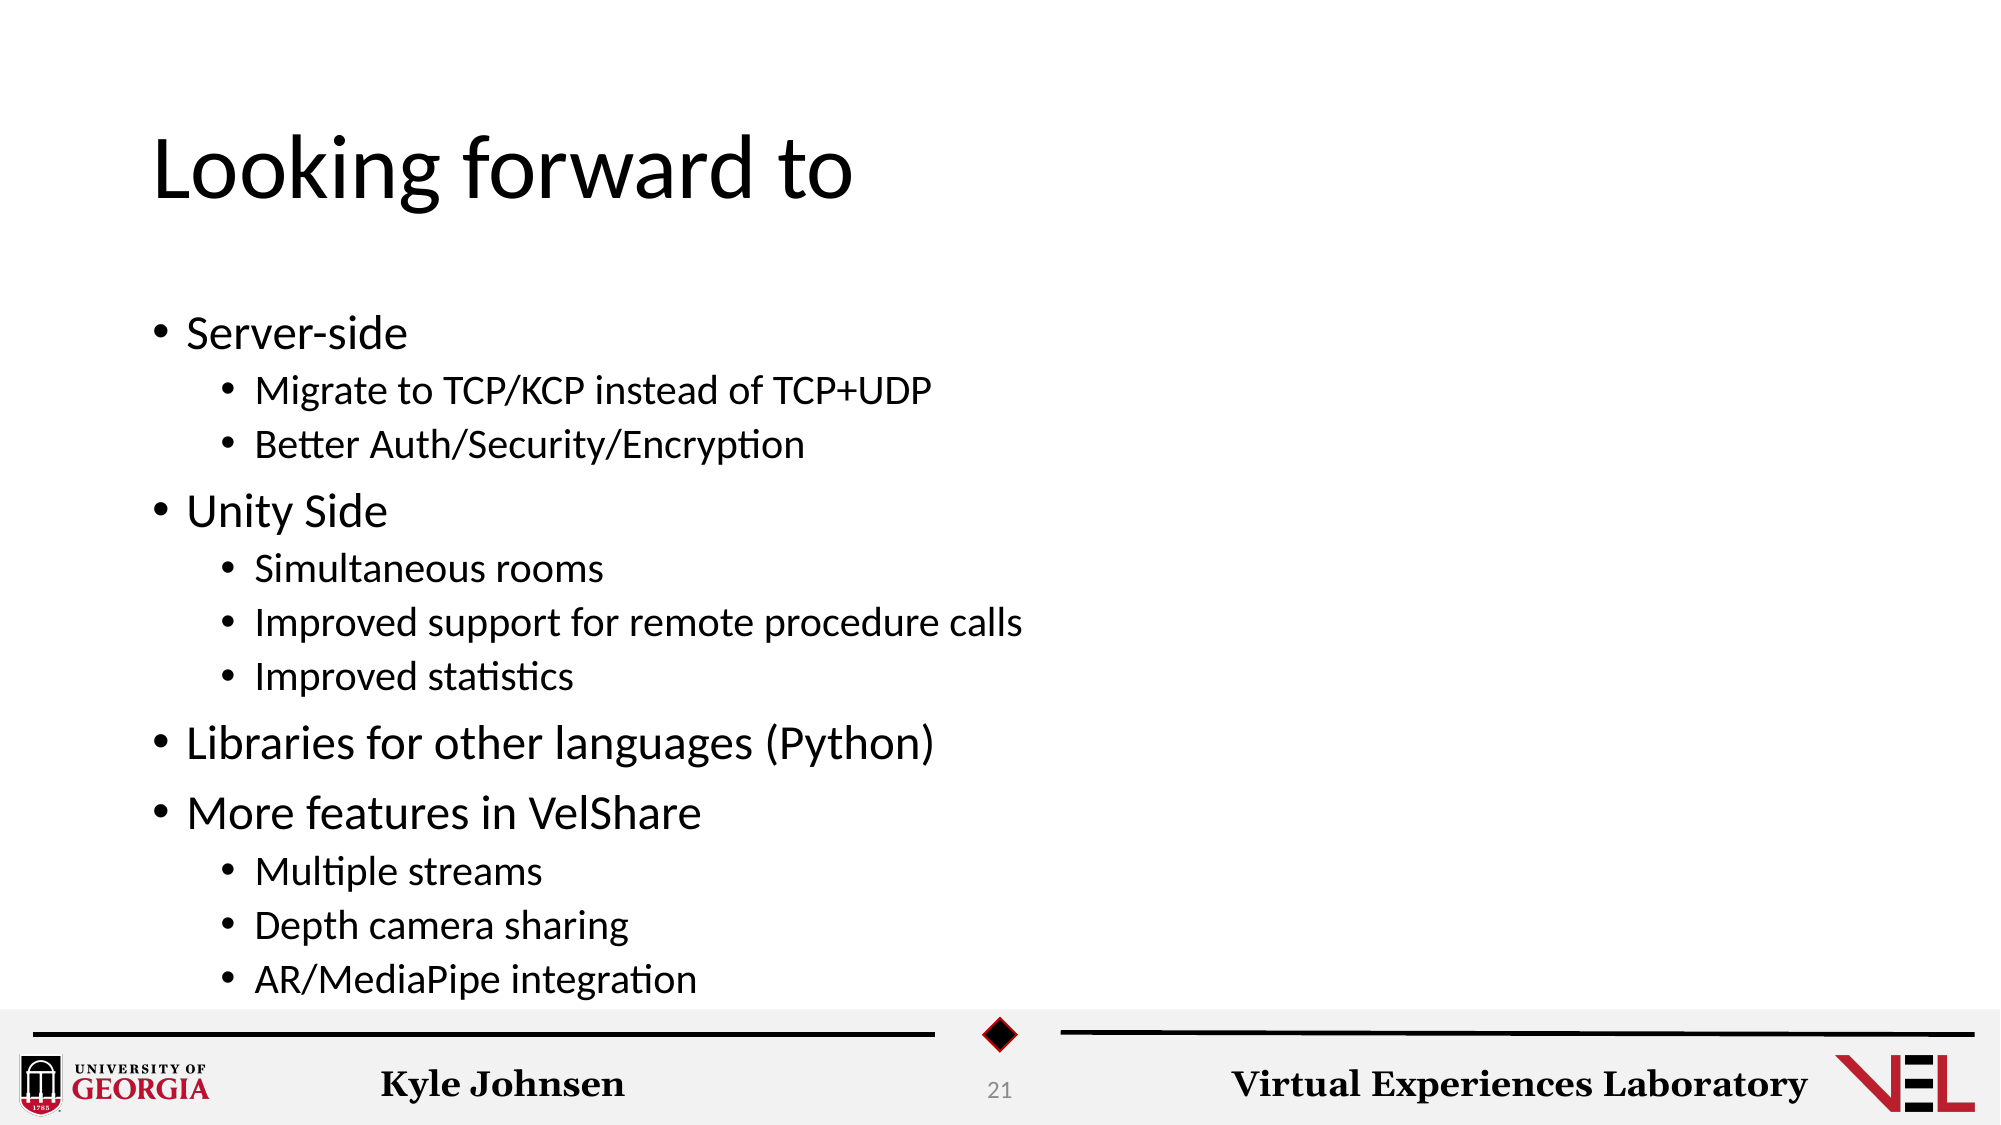

# Looking forward to
Server-side
Migrate to TCP/KCP instead of TCP+UDP
Better Auth/Security/Encryption
Unity Side
Simultaneous rooms
Improved support for remote procedure calls
Improved statistics
Libraries for other languages (Python)
More features in VelShare
Multiple streams
Depth camera sharing
AR/MediaPipe integration